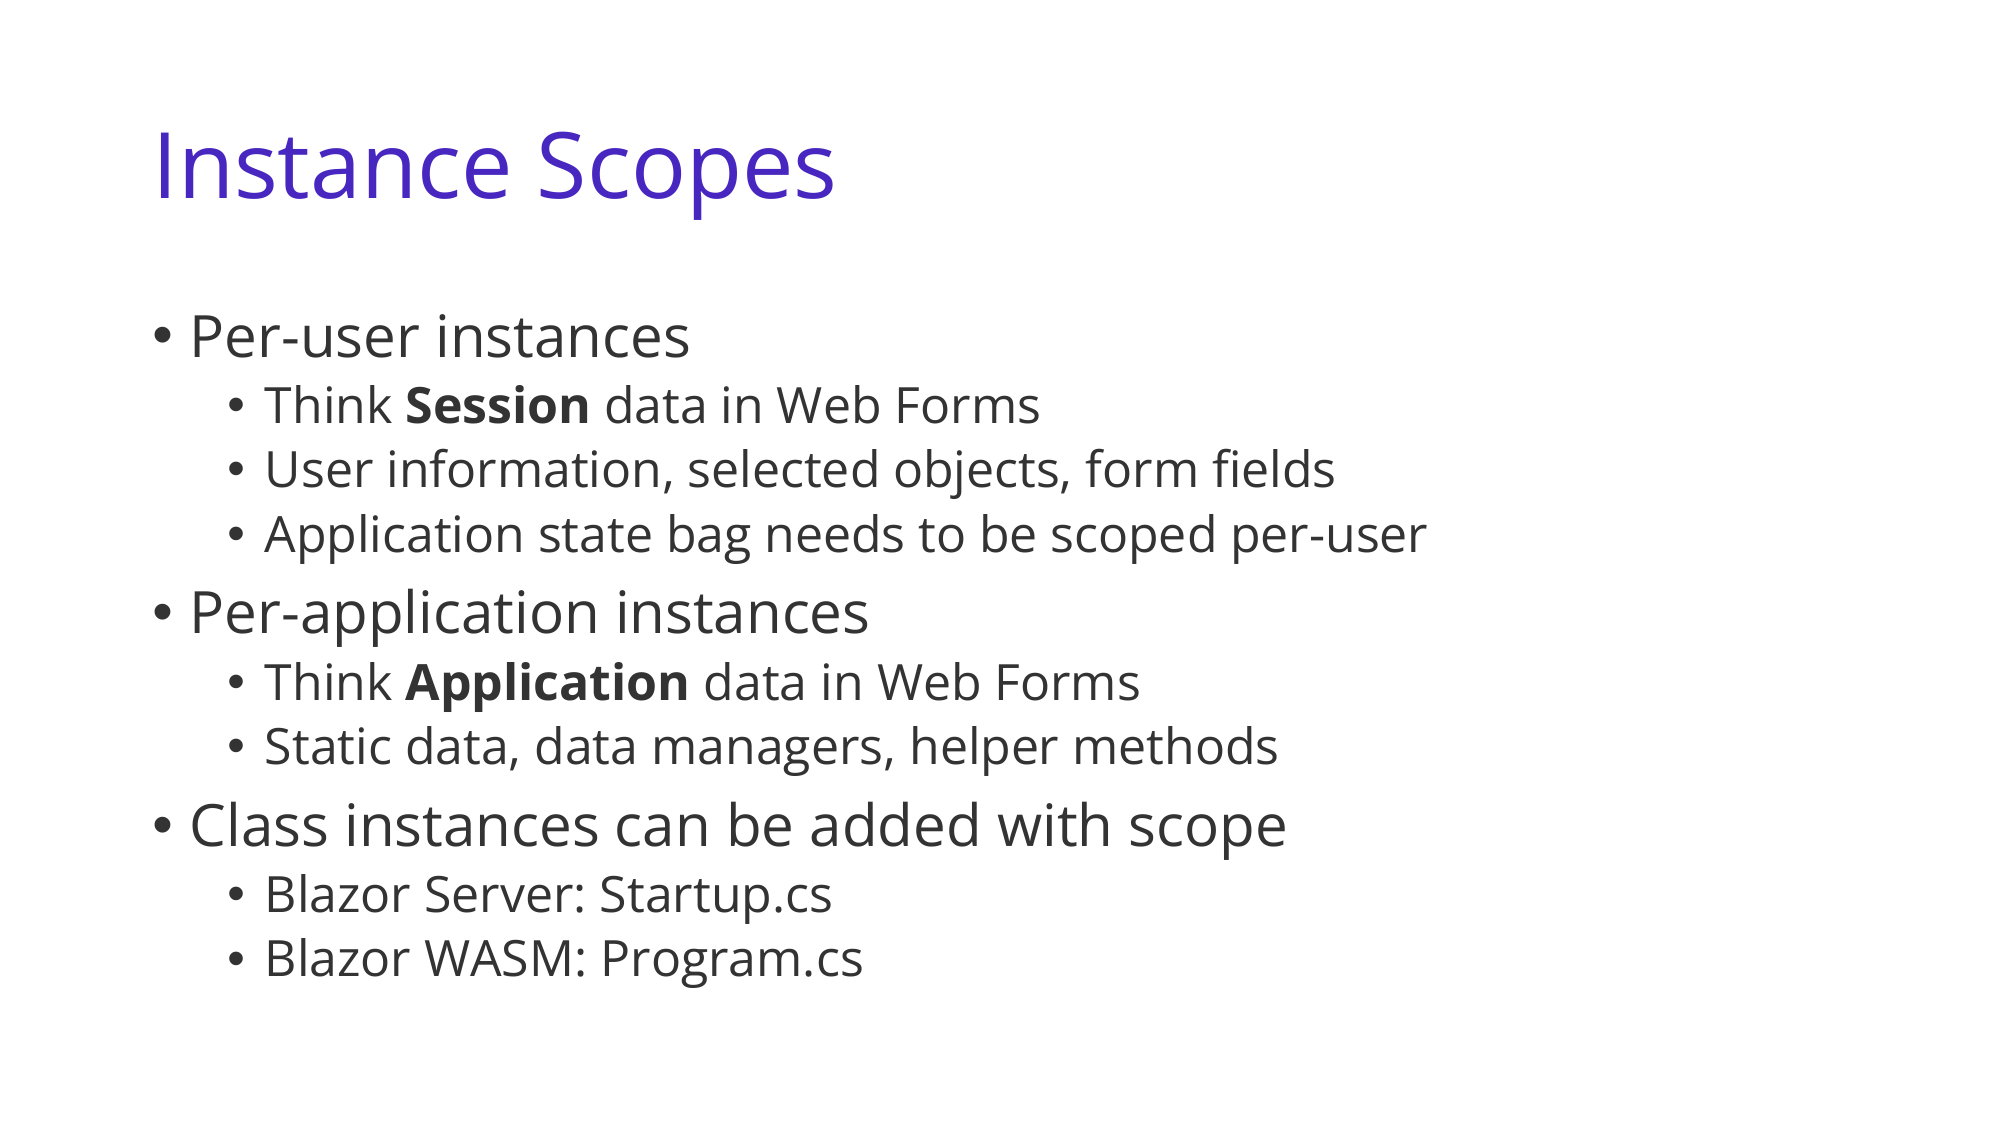

# Instance Scopes
Per-user instances
Think Session data in Web Forms
User information, selected objects, form fields
Application state bag needs to be scoped per-user
Per-application instances
Think Application data in Web Forms
Static data, data managers, helper methods
Class instances can be added with scope
Blazor Server: Startup.cs
Blazor WASM: Program.cs